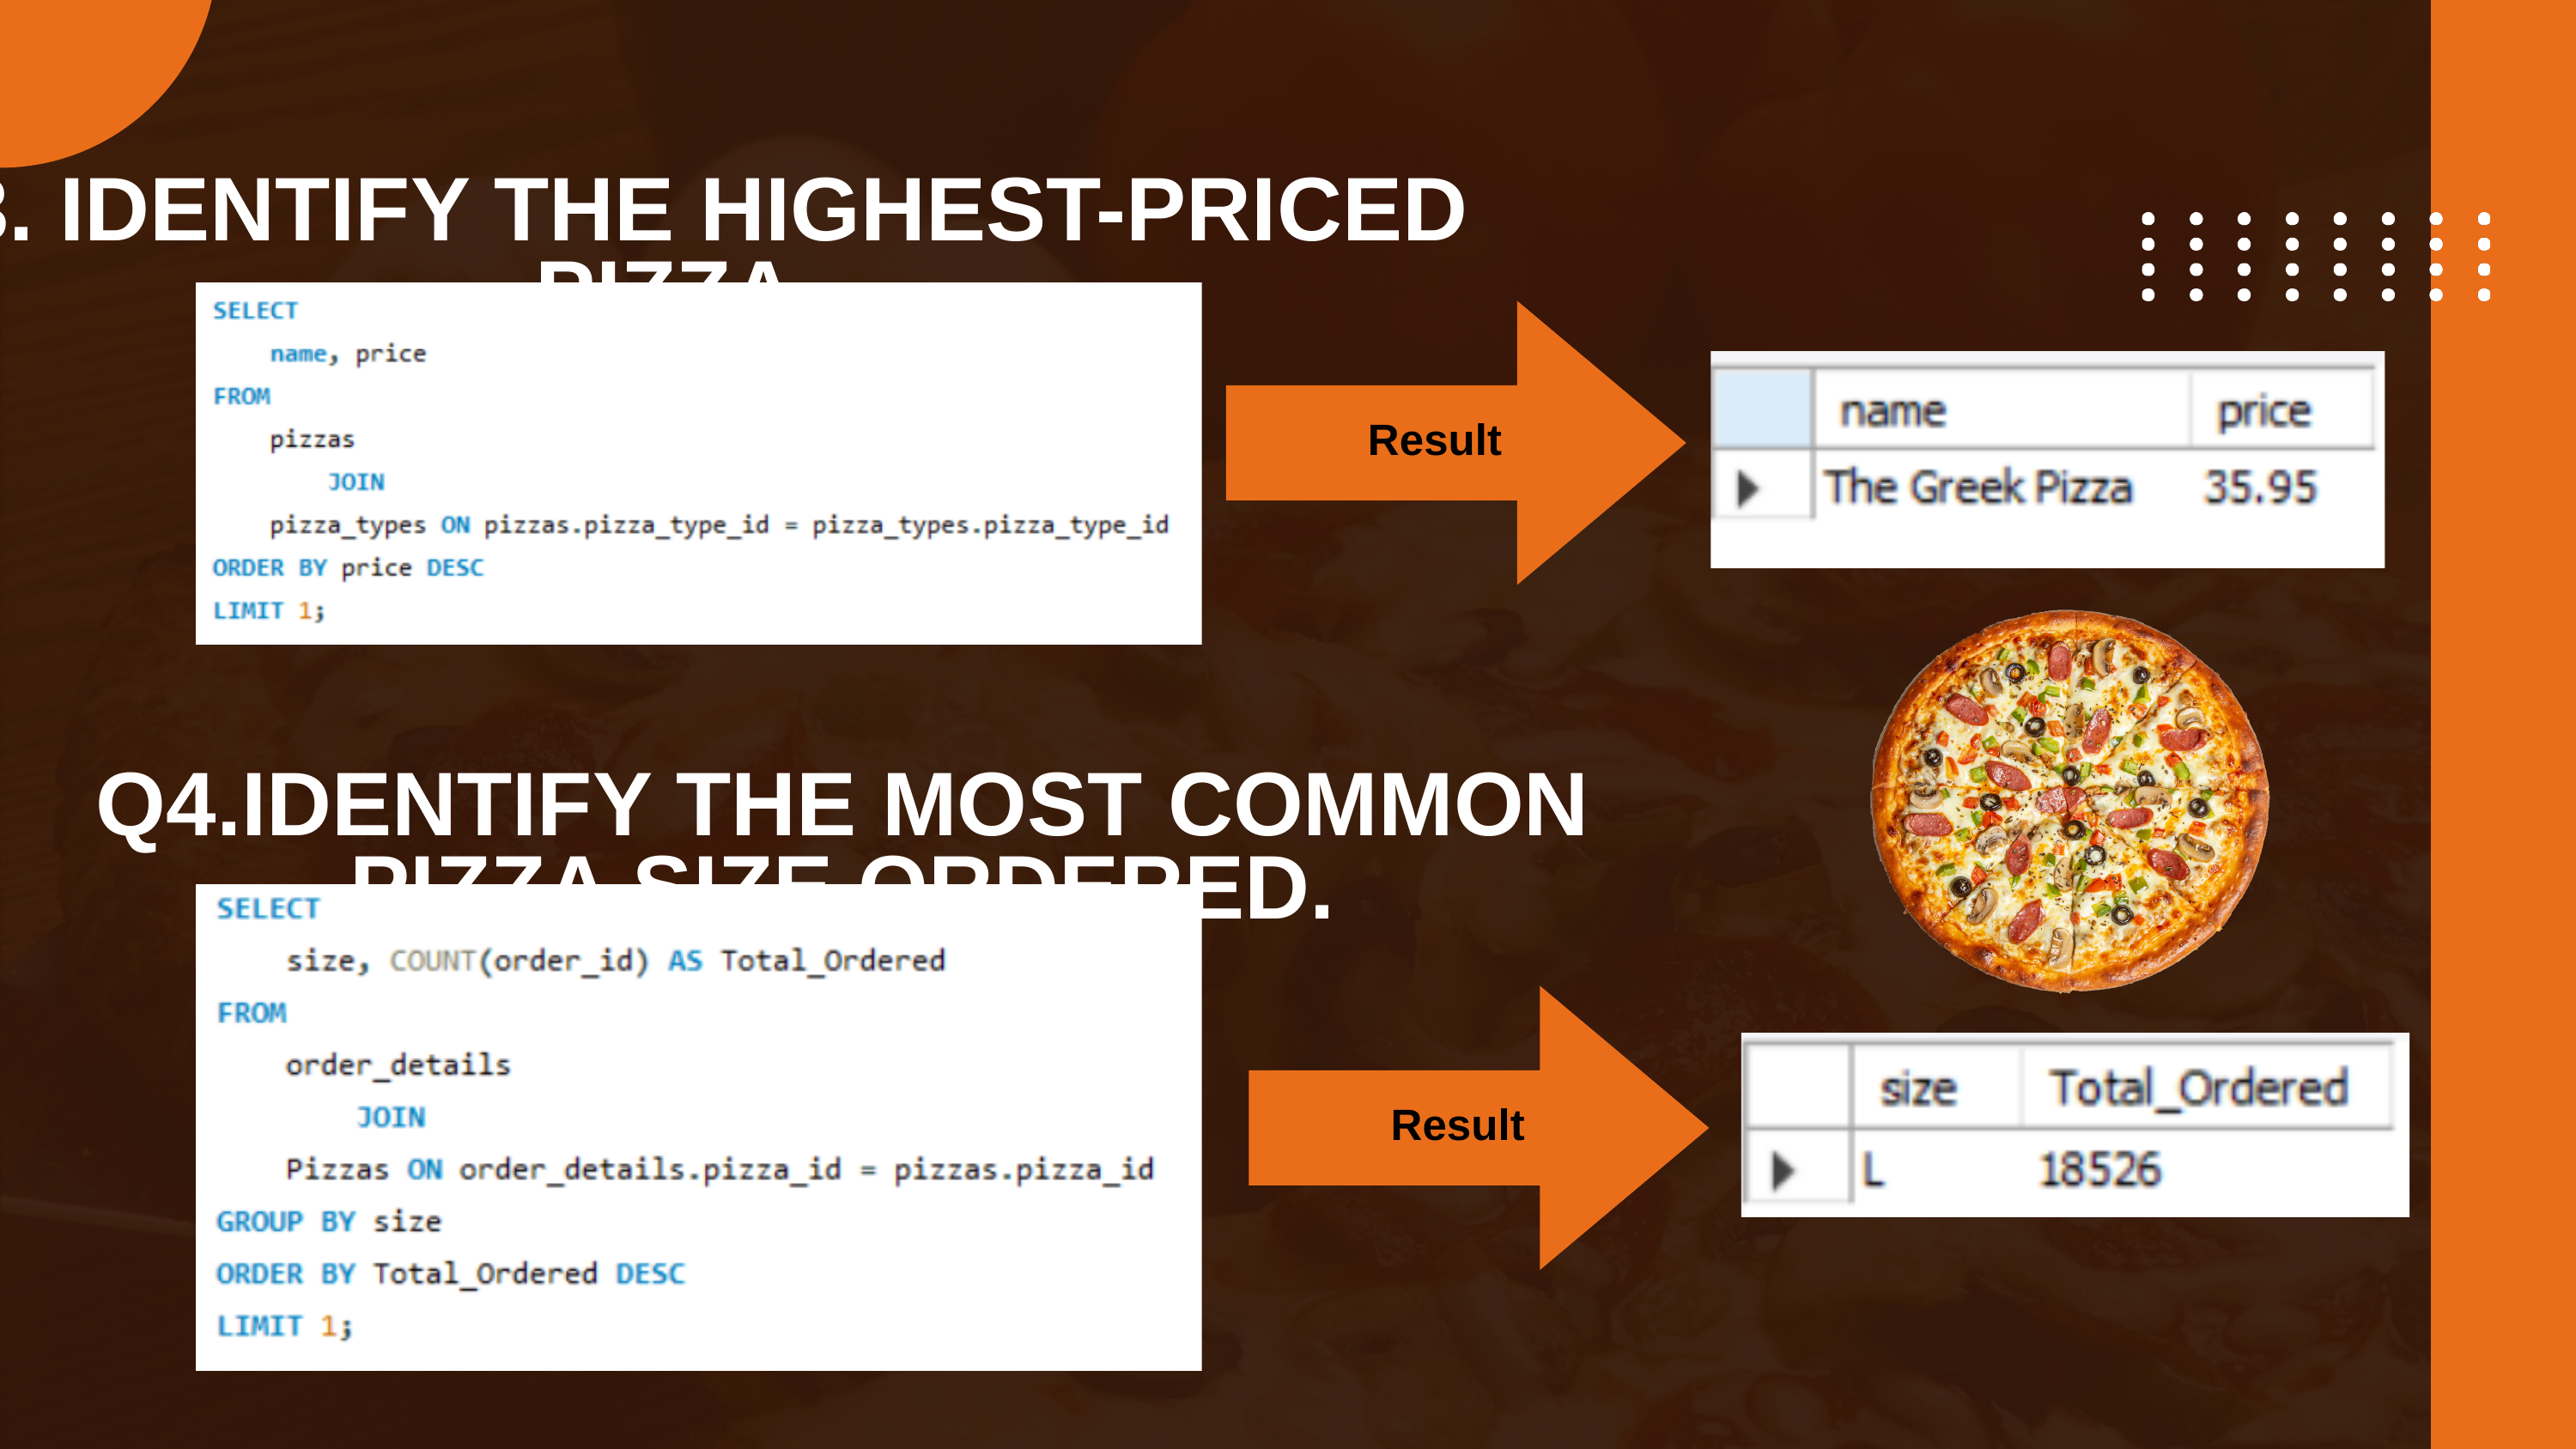

Q3. IDENTIFY THE HIGHEST-PRICED PIZZA.

Result

Q4.IDENTIFY THE MOST COMMON PIZZA SIZE ORDERED.

Result